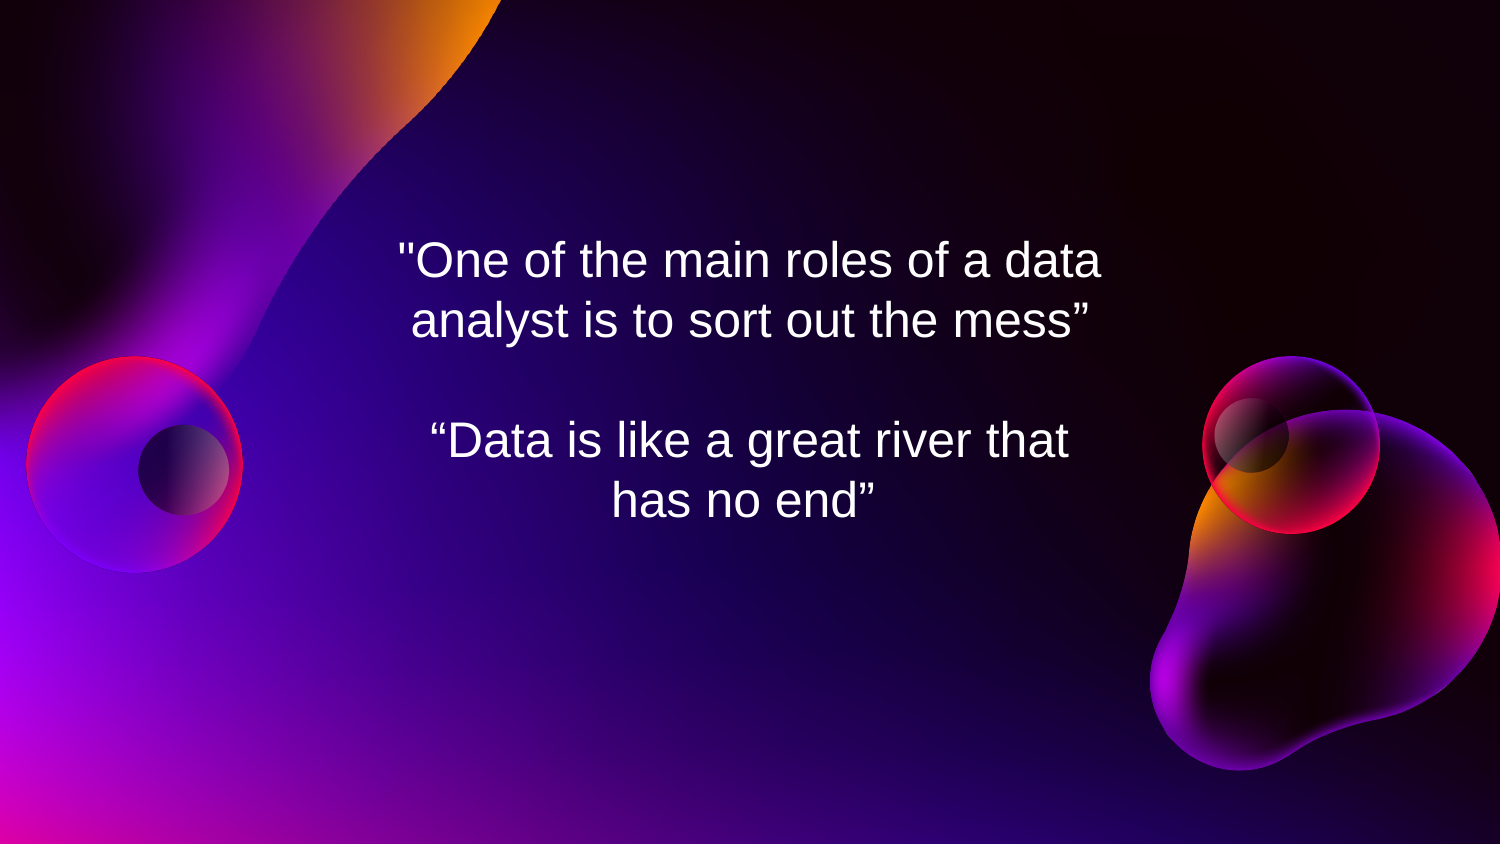

"One of the main roles of a data analyst is to sort out the mess”

“Data is like a great river that has no end”